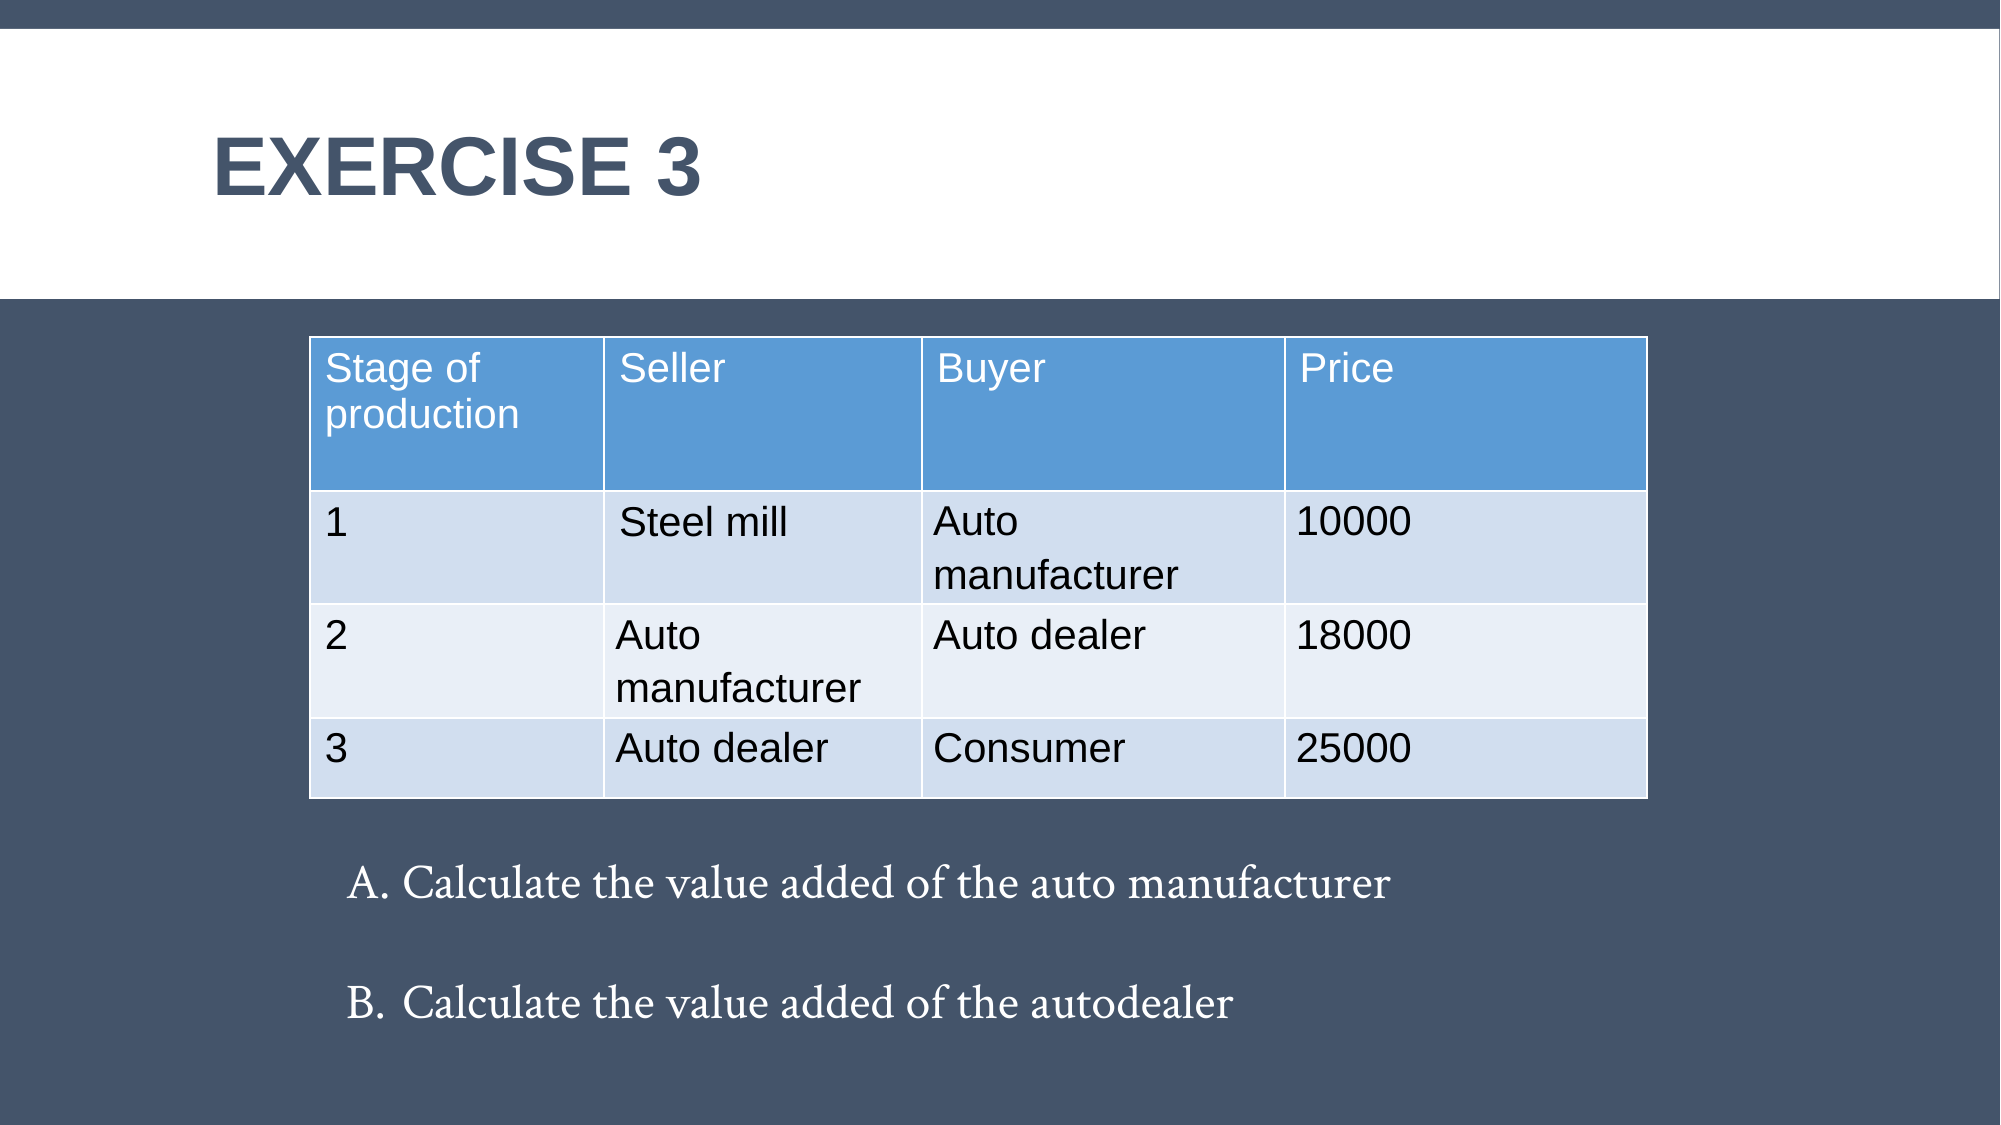

# Exercise 3
| Stage of production | Seller | Buyer | Price |
| --- | --- | --- | --- |
| 1 | Steel mill | Auto manufacturer | 10000 |
| 2 | Auto manufacturer | Auto dealer | 18000 |
| 3 | Auto dealer | Consumer | 25000 |
Calculate the value added of the auto manufacturer

Calculate the value added of the autodealer